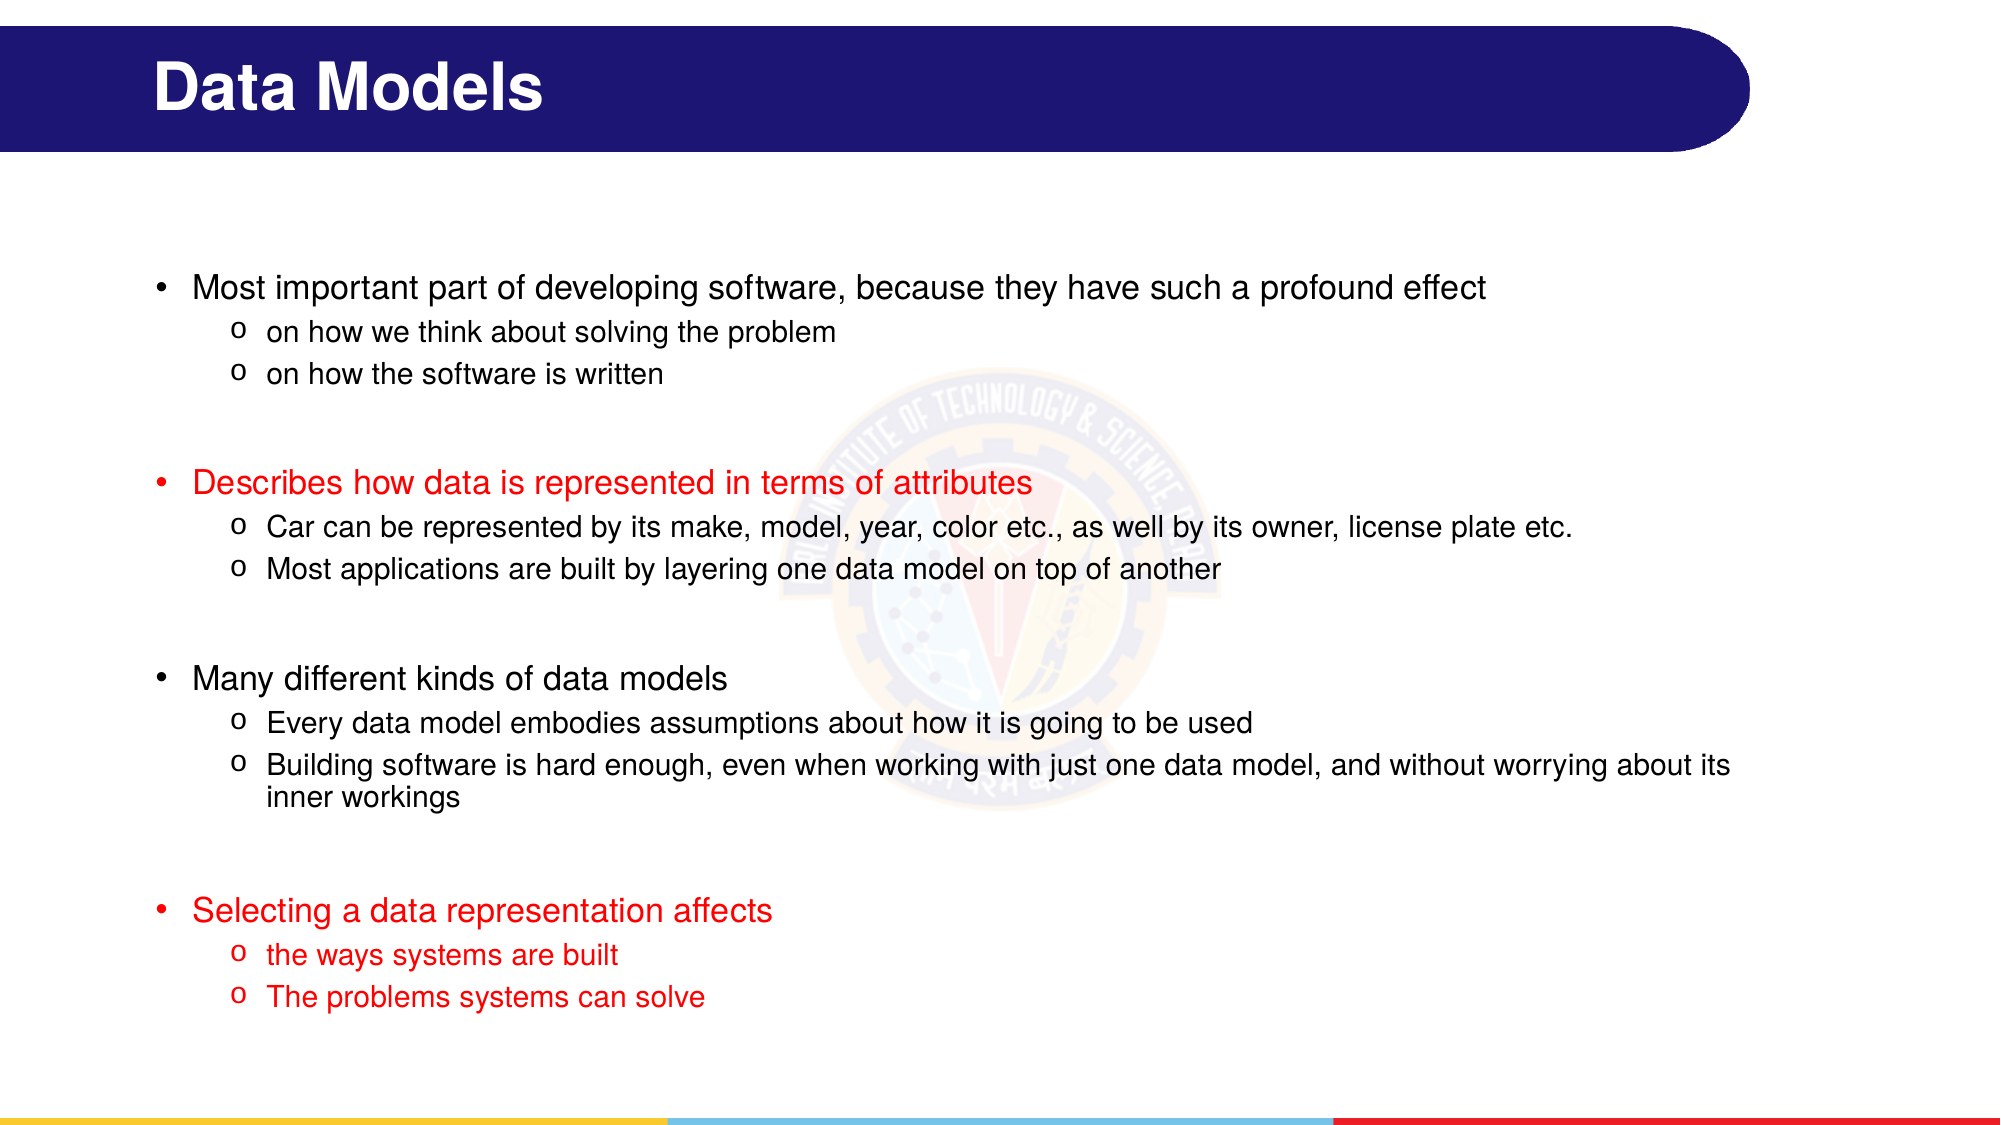

# Data Models

Most important part of developing software, because they have such a profound effect
on how we think about solving the problem
on how the software is written

Describes how data is represented in terms of attributes
Car can be represented by its make, model, year, color etc., as well by its owner, license plate etc.
Most applications are built by layering one data model on top of another

Many different kinds of data models
Every data model embodies assumptions about how it is going to be used
Building software is hard enough, even when working with just one data model, and without worrying about its inner workings

Selecting a data representation affects
the ways systems are built
The problems systems can solve